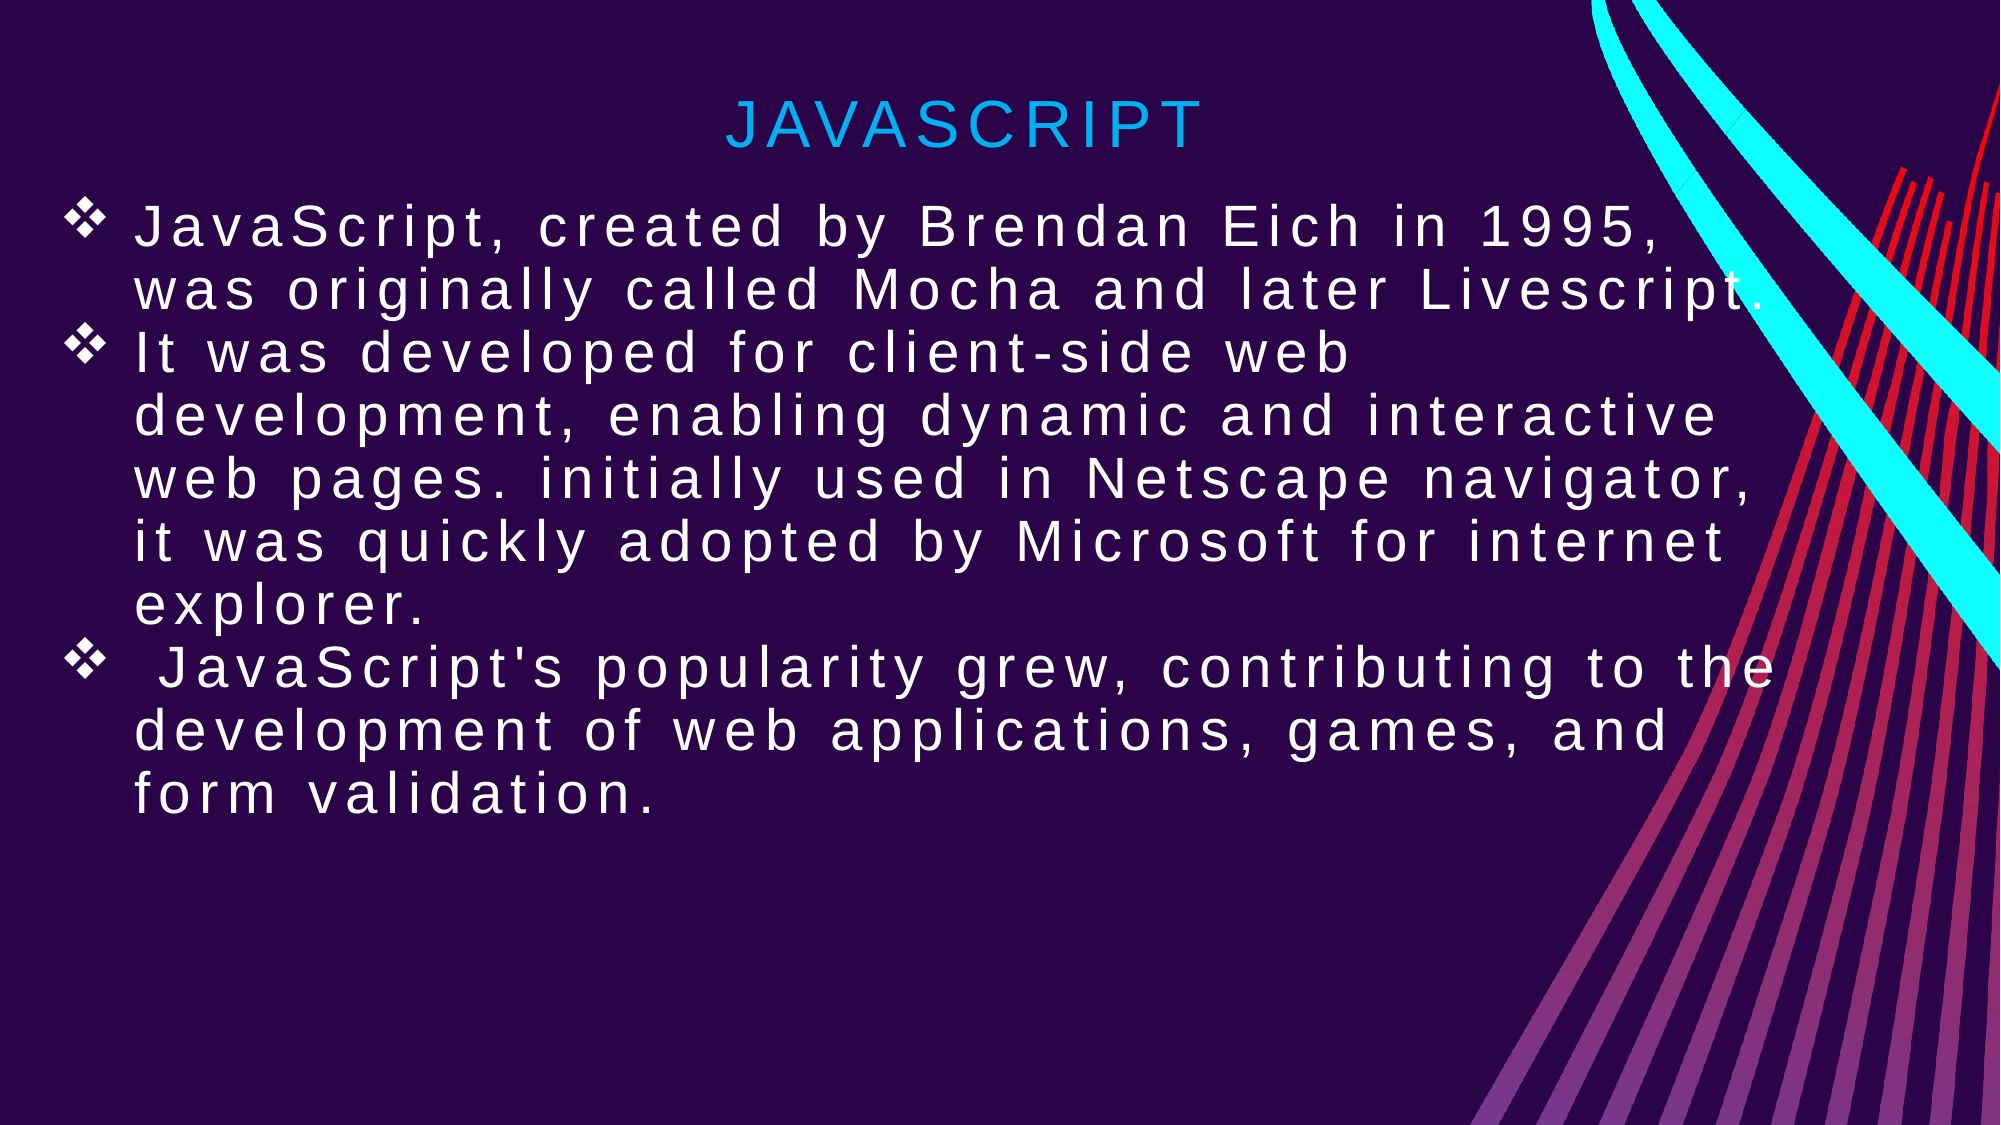

# JavaScript
JavaScript, created by Brendan Eich in 1995, was originally called Mocha and later Livescript.
It was developed for client-side web development, enabling dynamic and interactive web pages. initially used in Netscape navigator, it was quickly adopted by Microsoft for internet explorer.
 JavaScript's popularity grew, contributing to the development of web applications, games, and form validation.